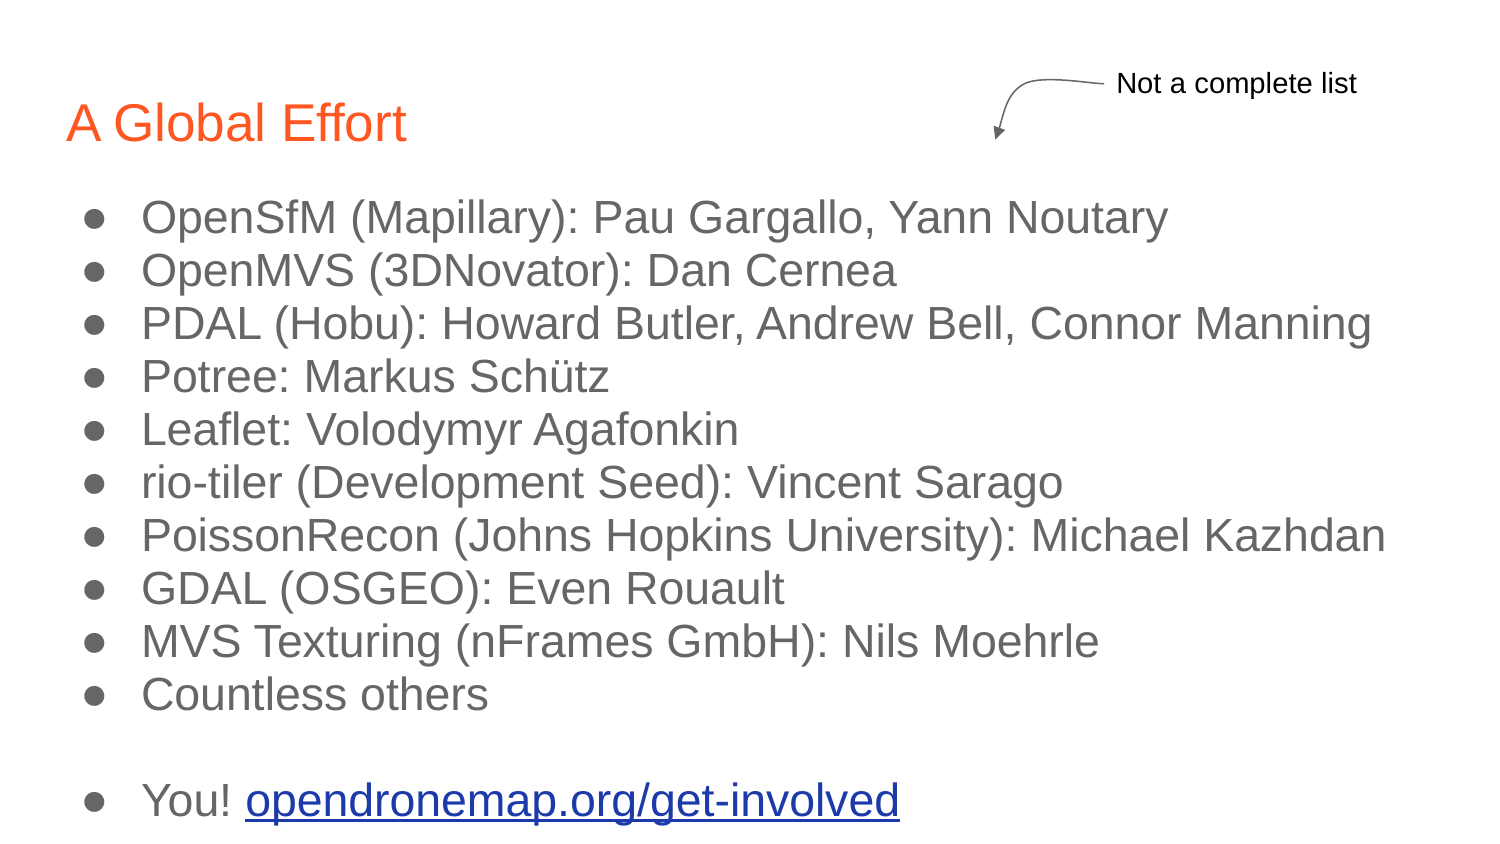

Not a complete list
# A Global Effort

OpenSfM (Mapillary): Pau Gargallo, Yann Noutary
OpenMVS (3DNovator): Dan Cernea
PDAL (Hobu): Howard Butler, Andrew Bell, Connor Manning
Potree: Markus Schütz
Leaflet: Volodymyr Agafonkin
rio-tiler (Development Seed): Vincent Sarago
PoissonRecon (Johns Hopkins University): Michael Kazhdan
GDAL (OSGEO): Even Rouault
MVS Texturing (nFrames GmbH): Nils Moehrle
Countless others
You! opendronemap.org/get-involved